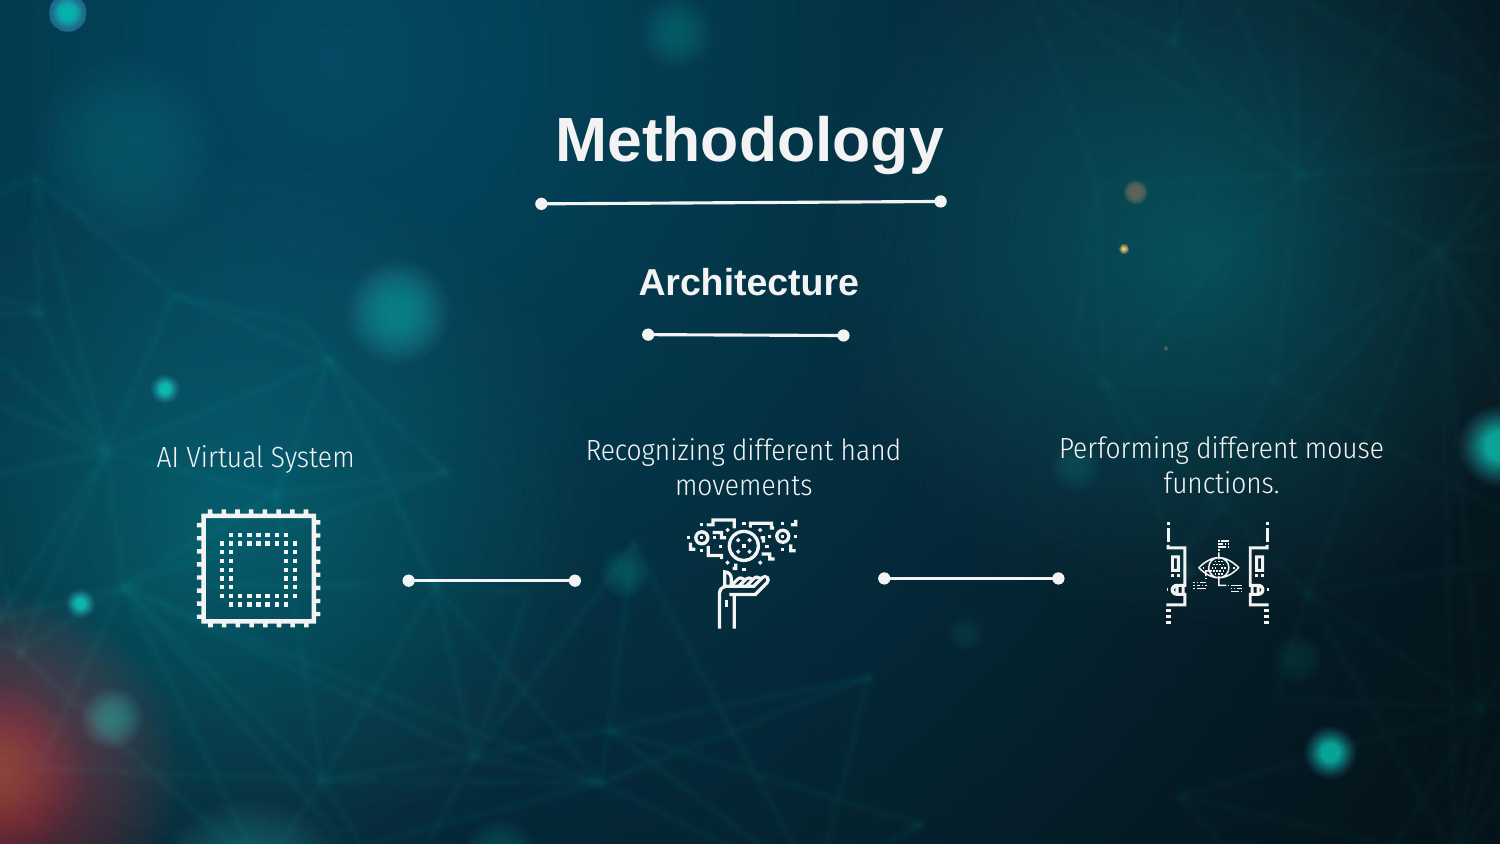

Methodology
# Architecture
AI Virtual System
Performing different mouse functions.
Recognizing different hand movements